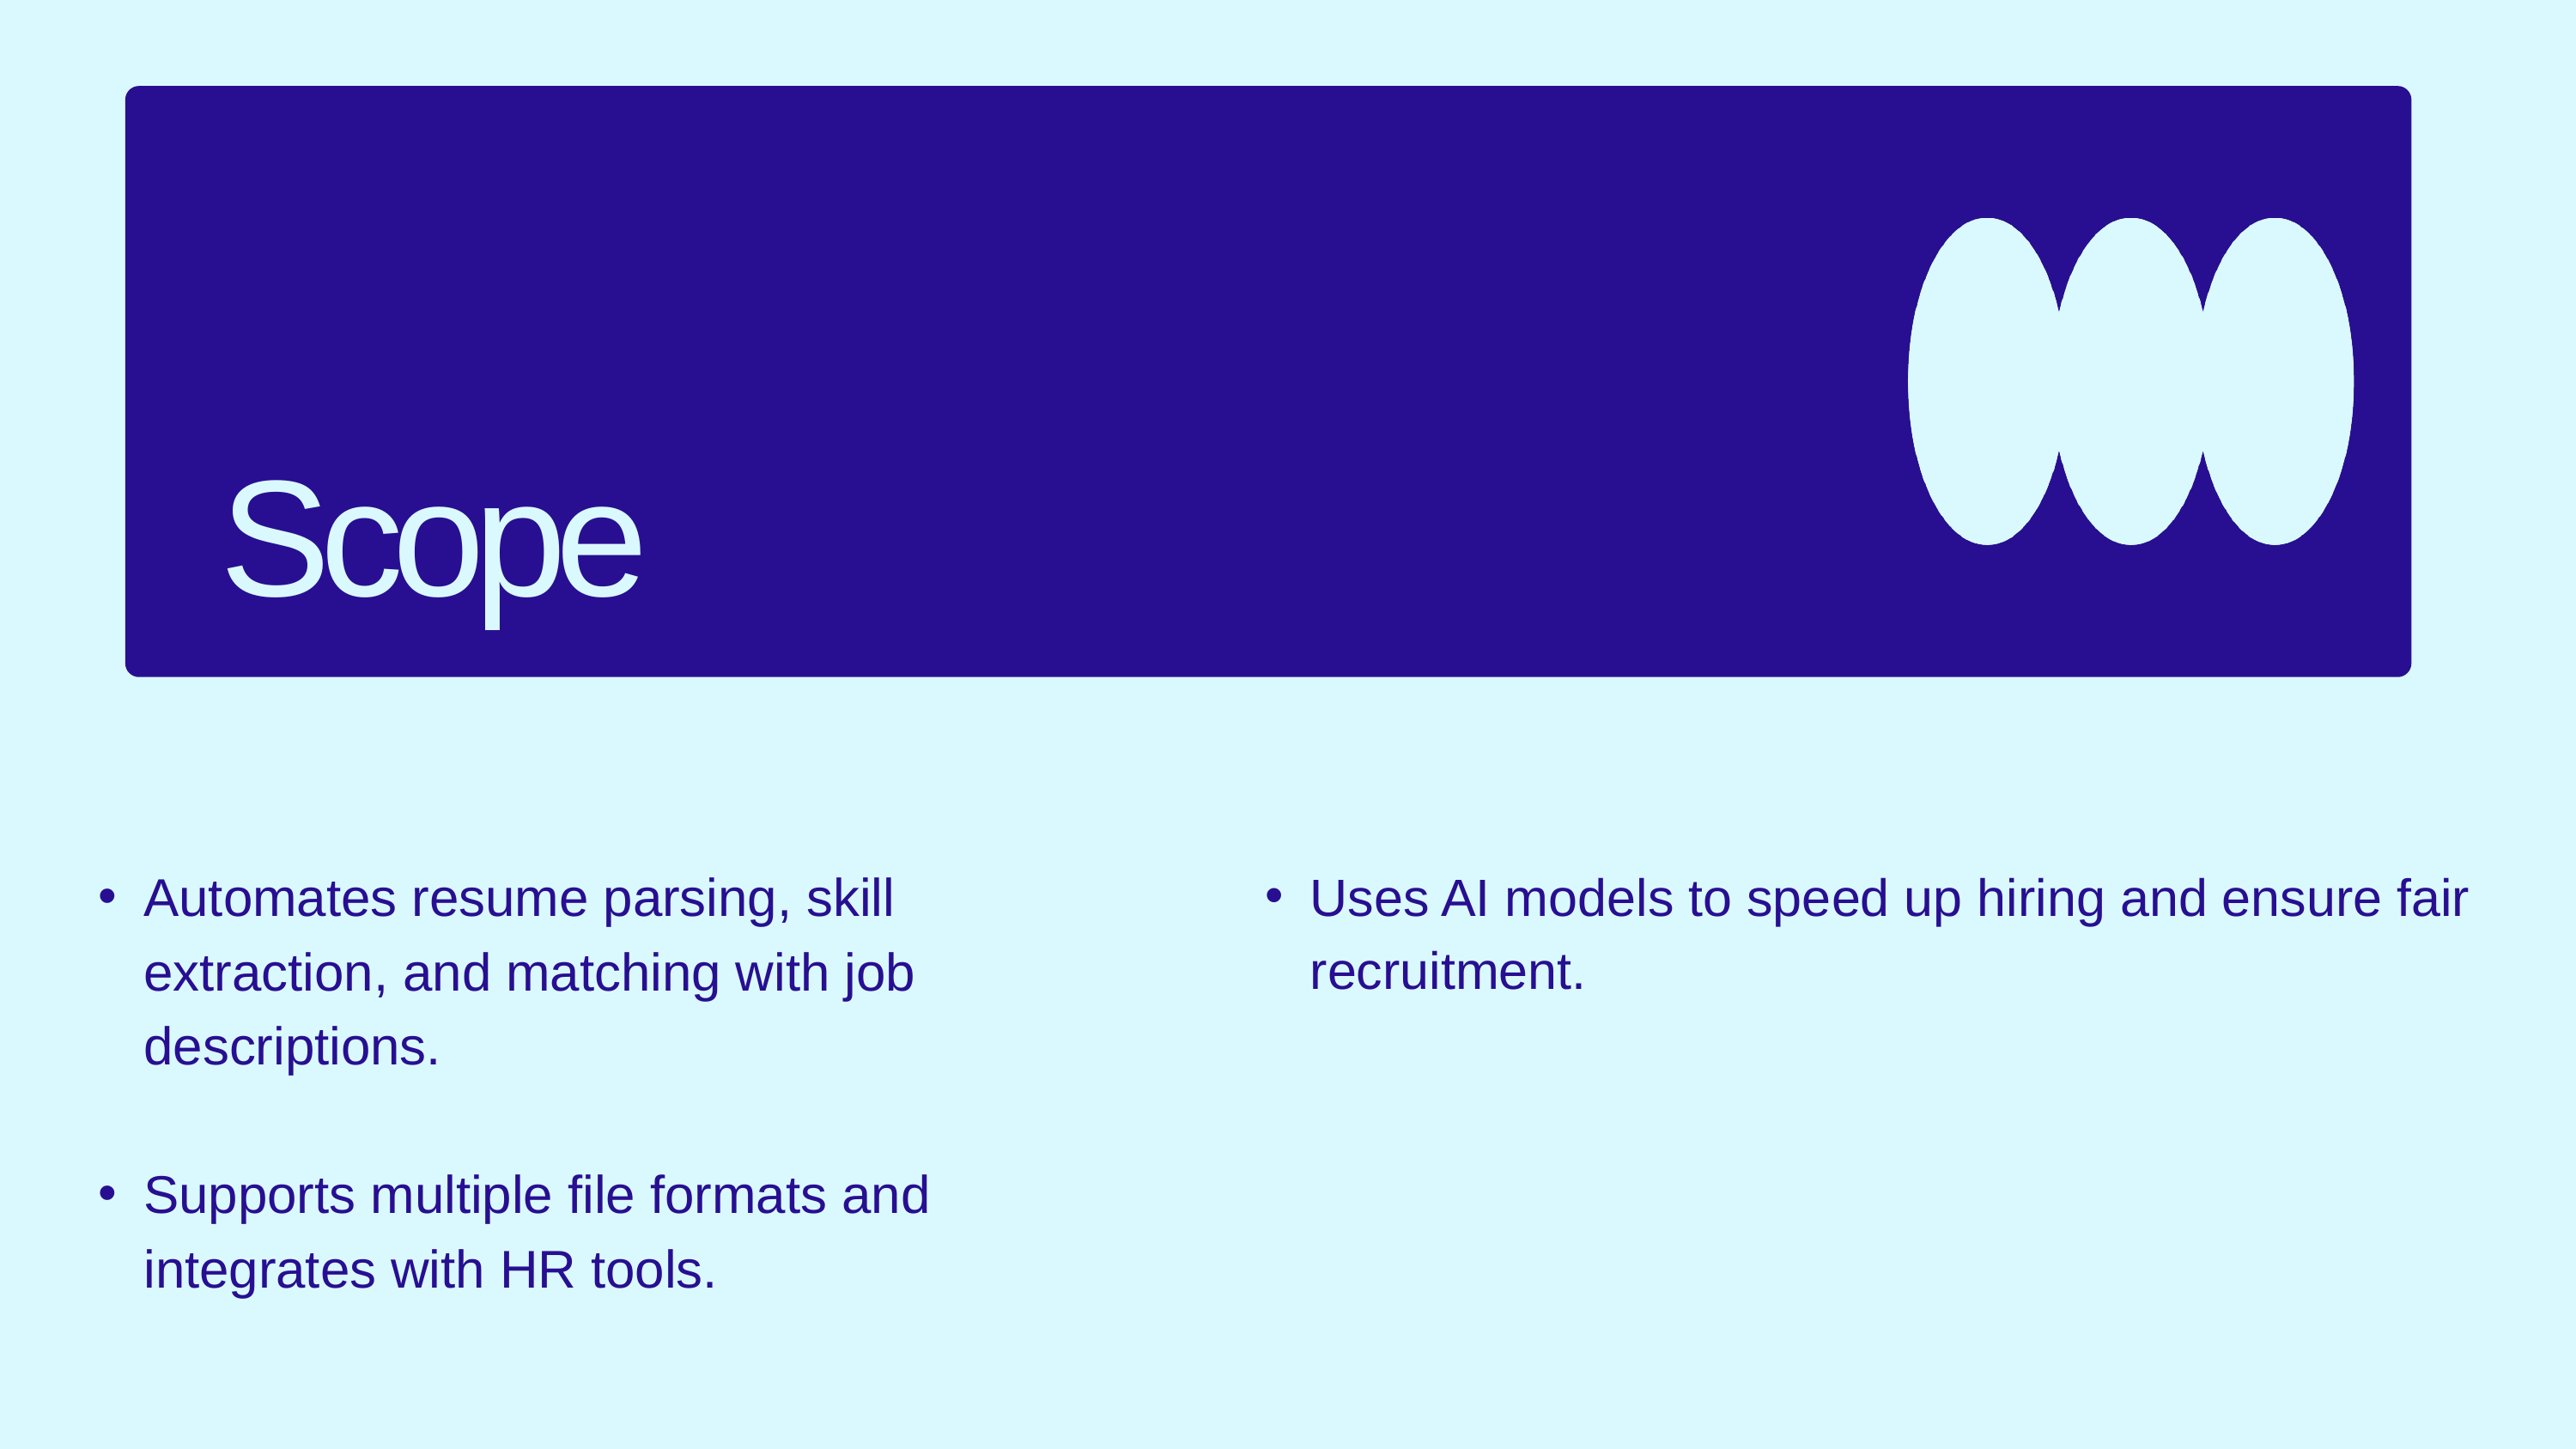

Scope
Automates resume parsing, skill extraction, and matching with job descriptions.

Supports multiple file formats and integrates with HR tools.

Uses AI models to speed up hiring and ensure fair recruitment.